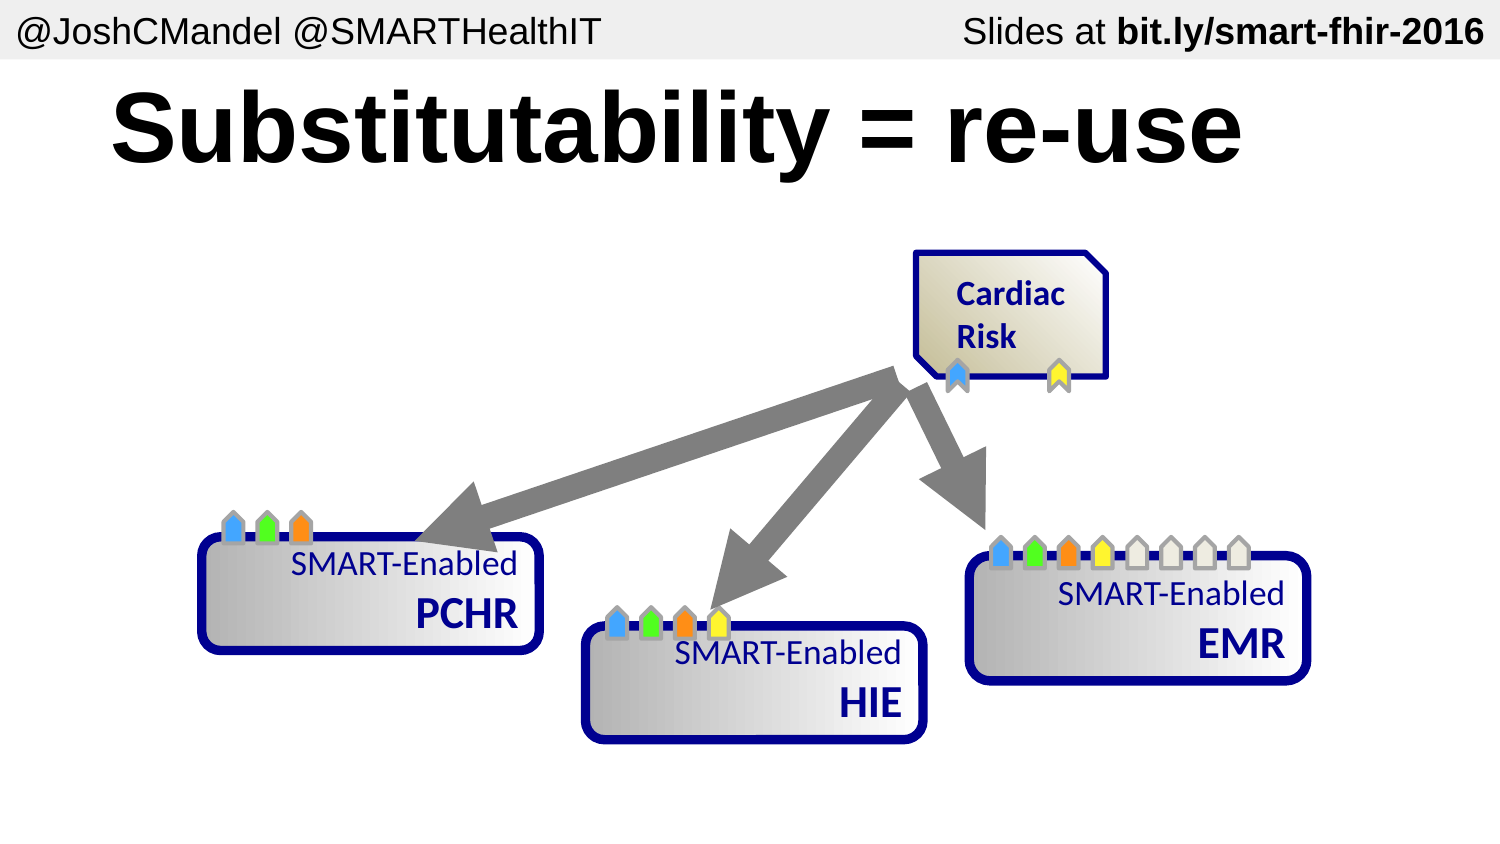

Slides at bit.ly/smart-fhir-2016
@JoshCMandel @SMARTHealthIT
Substitutability = re-use
Cardiac
Risk

SMART-Enabled
PCHR

SMART-Enabled
EMR

SMART-Enabled
HIE